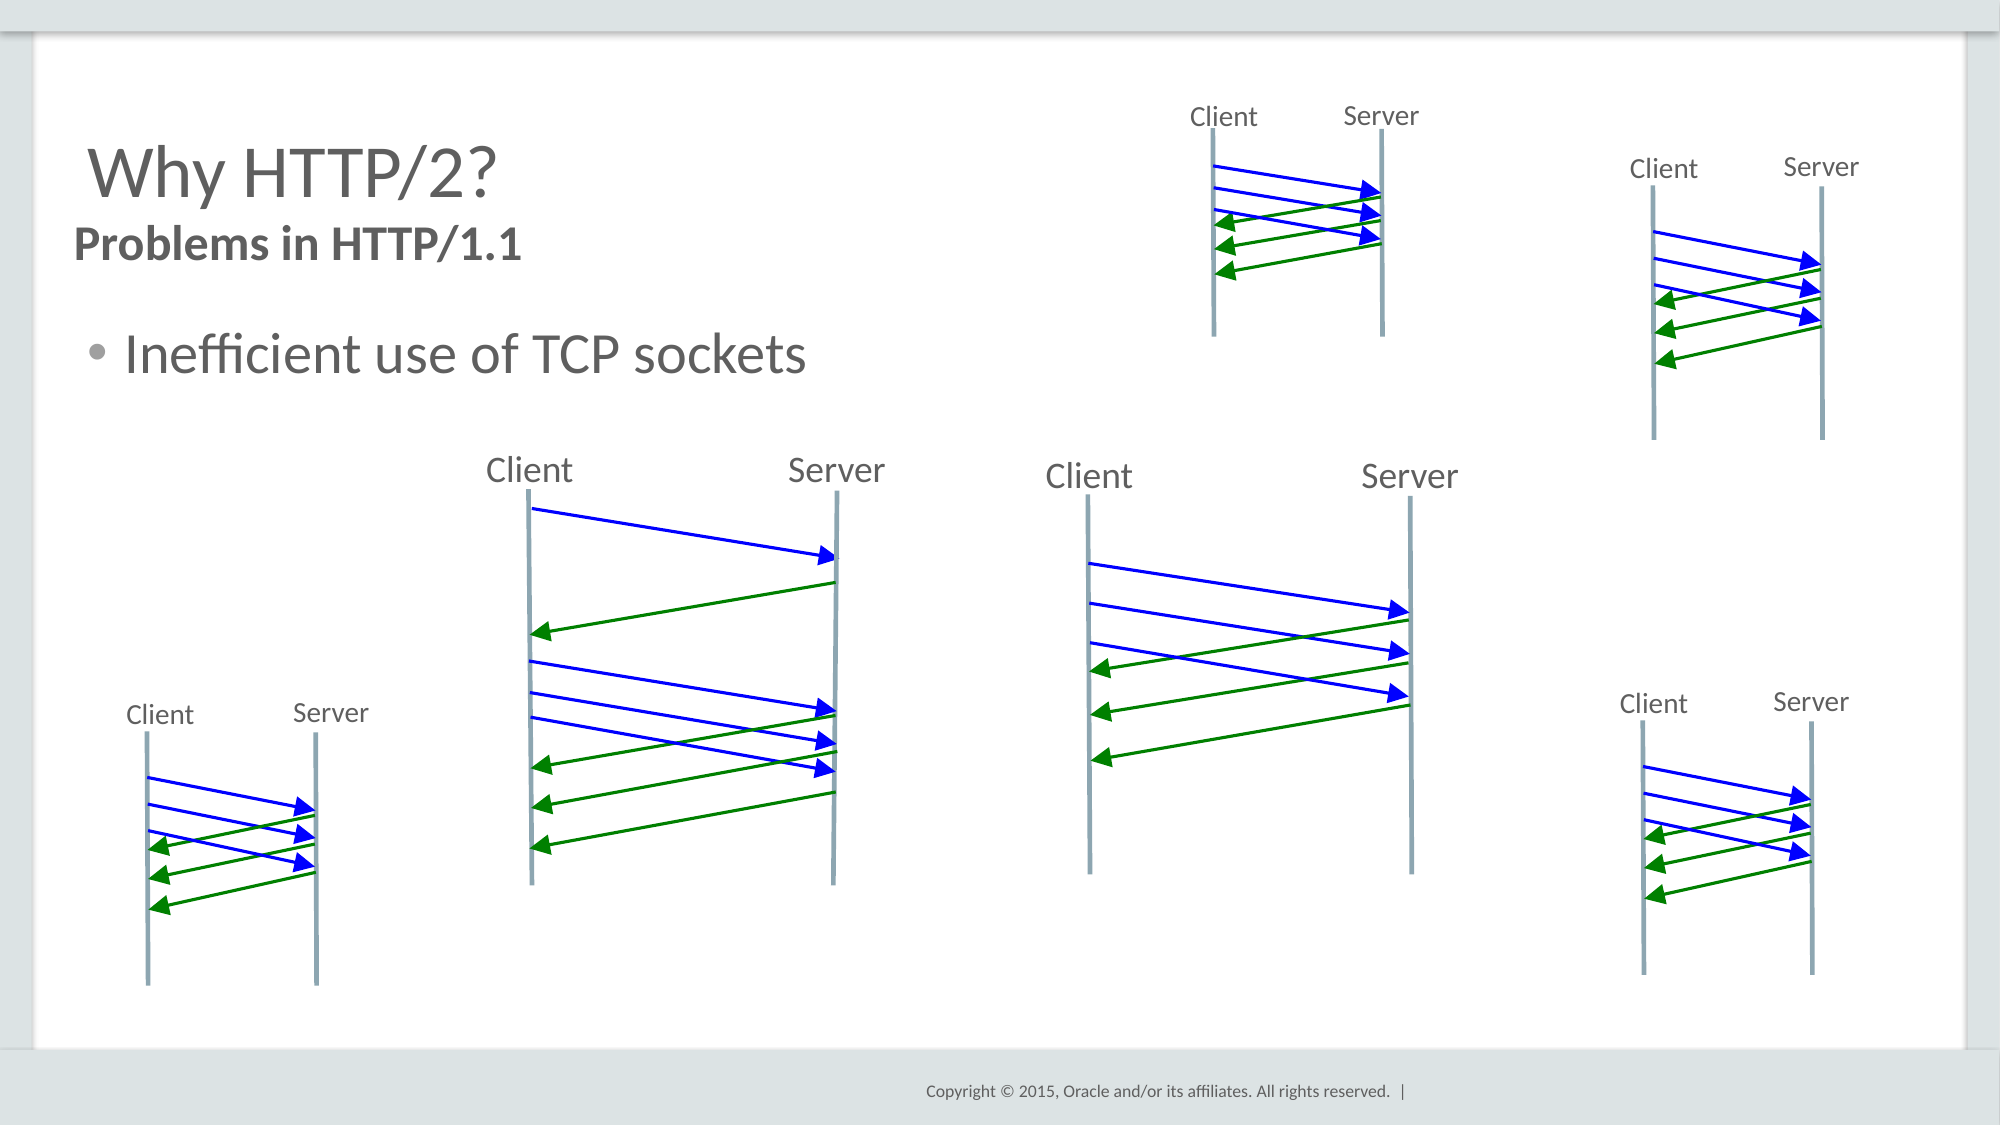

# Why HTTP/2?
Server
Client
Server
Client
Problems in HTTP/1.1
Inefficient use of TCP sockets

Client
Server
Server
Client

Server
Client

Server
Client